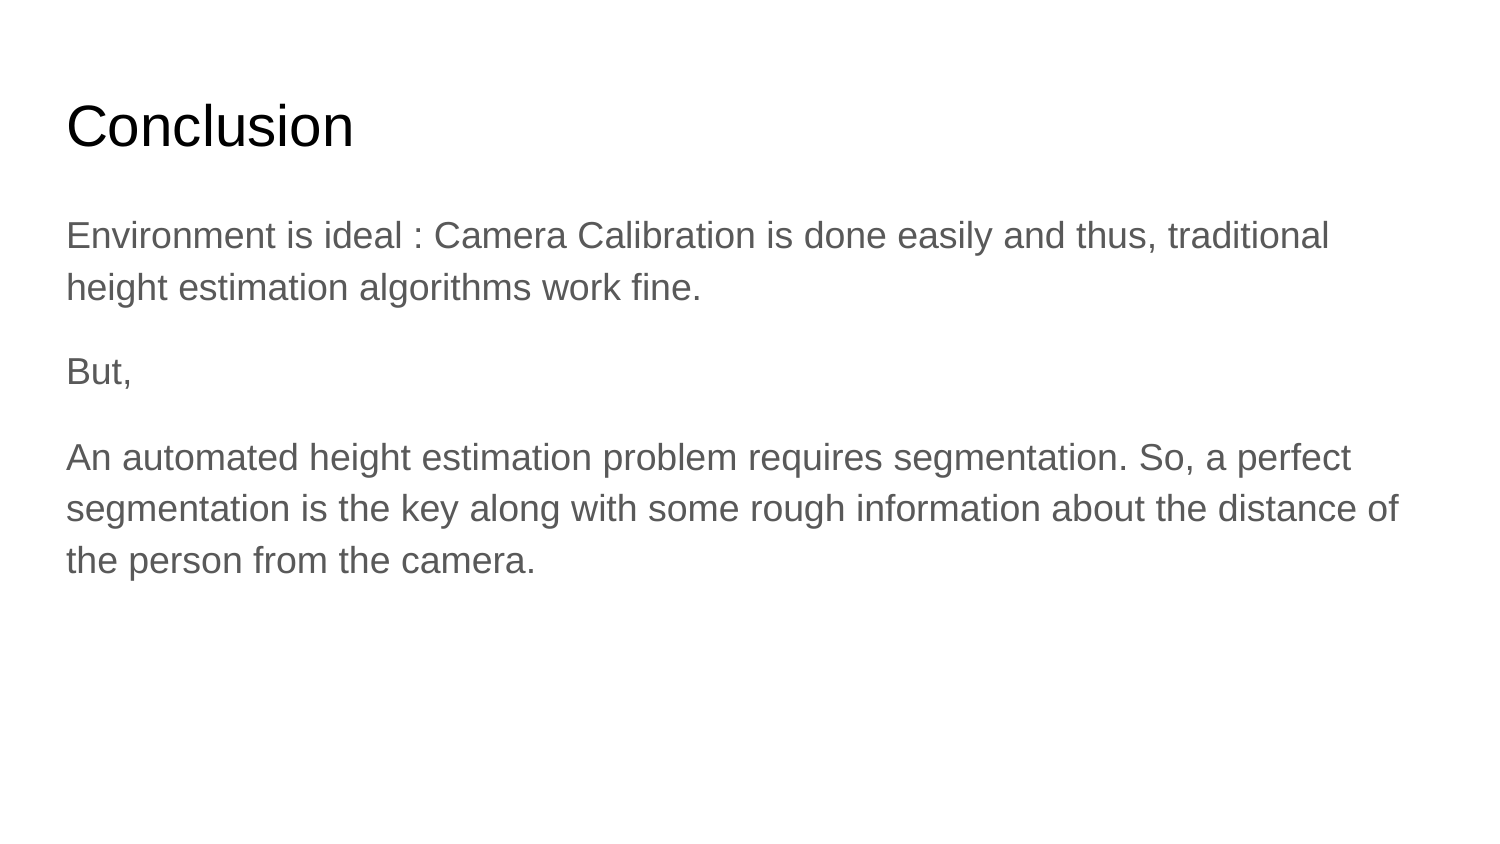

# Conclusion
Environment is ideal : Camera Calibration is done easily and thus, traditional height estimation algorithms work fine.
But,
An automated height estimation problem requires segmentation. So, a perfect segmentation is the key along with some rough information about the distance of the person from the camera.